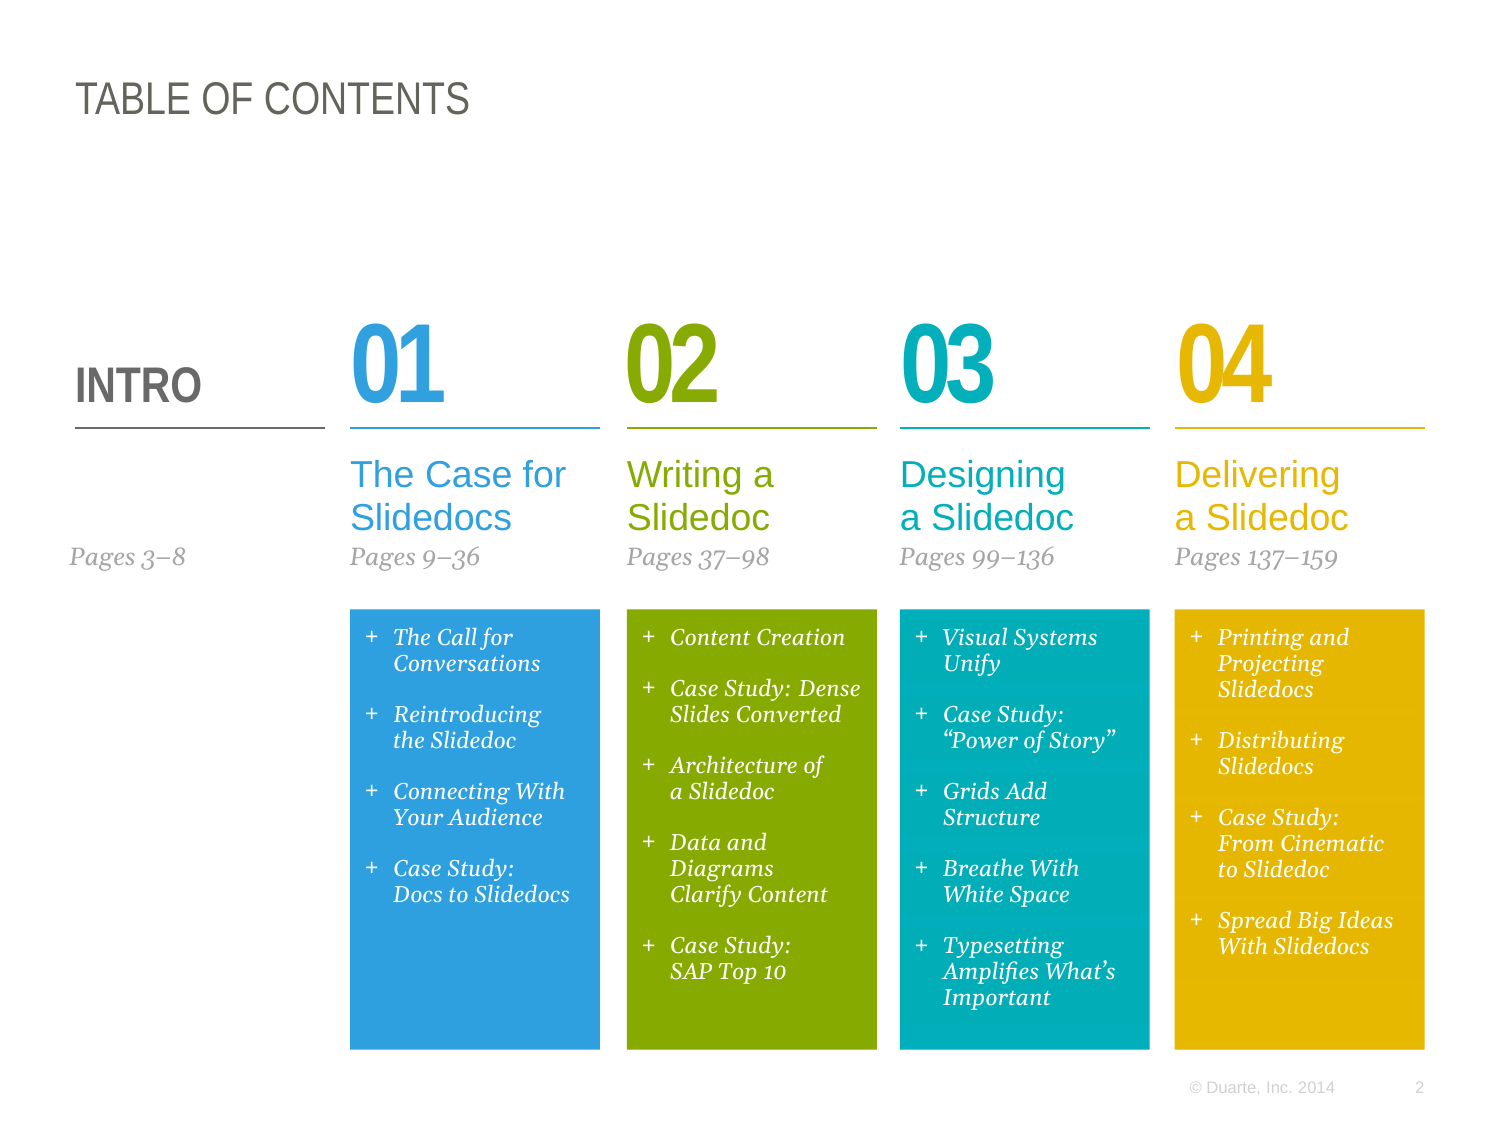

# TABLE OF CONTENTS
INTRO

01
02
03
04
The Case for Slidedocs
Writing a Slidedoc

Designing
a Slidedoc
Delivering
a Slidedoc
Pages 3–8
Pages 9–36
Pages 37–98
Pages 99–136
Pages 137–159
The Call for Conversations
Reintroducing
the Slidedoc
Connecting With Your Audience
Case Study:
Docs to Slidedocs

Content Creation
Case Study: Dense Slides Converted
Architecture of
a Slidedoc
Data and Diagrams
Clarify Content
Case Study:
SAP Top 10
Visual Systems Unify
Case Study:
“Power of Story”
Grids Add Structure
Breathe With White Space
Typesetting Amplifies What’s Important
Printing and Projecting Slidedocs
Distributing Slidedocs
Case Study:
From Cinematic to Slidedoc
Spread Big Ideas With Slidedocs